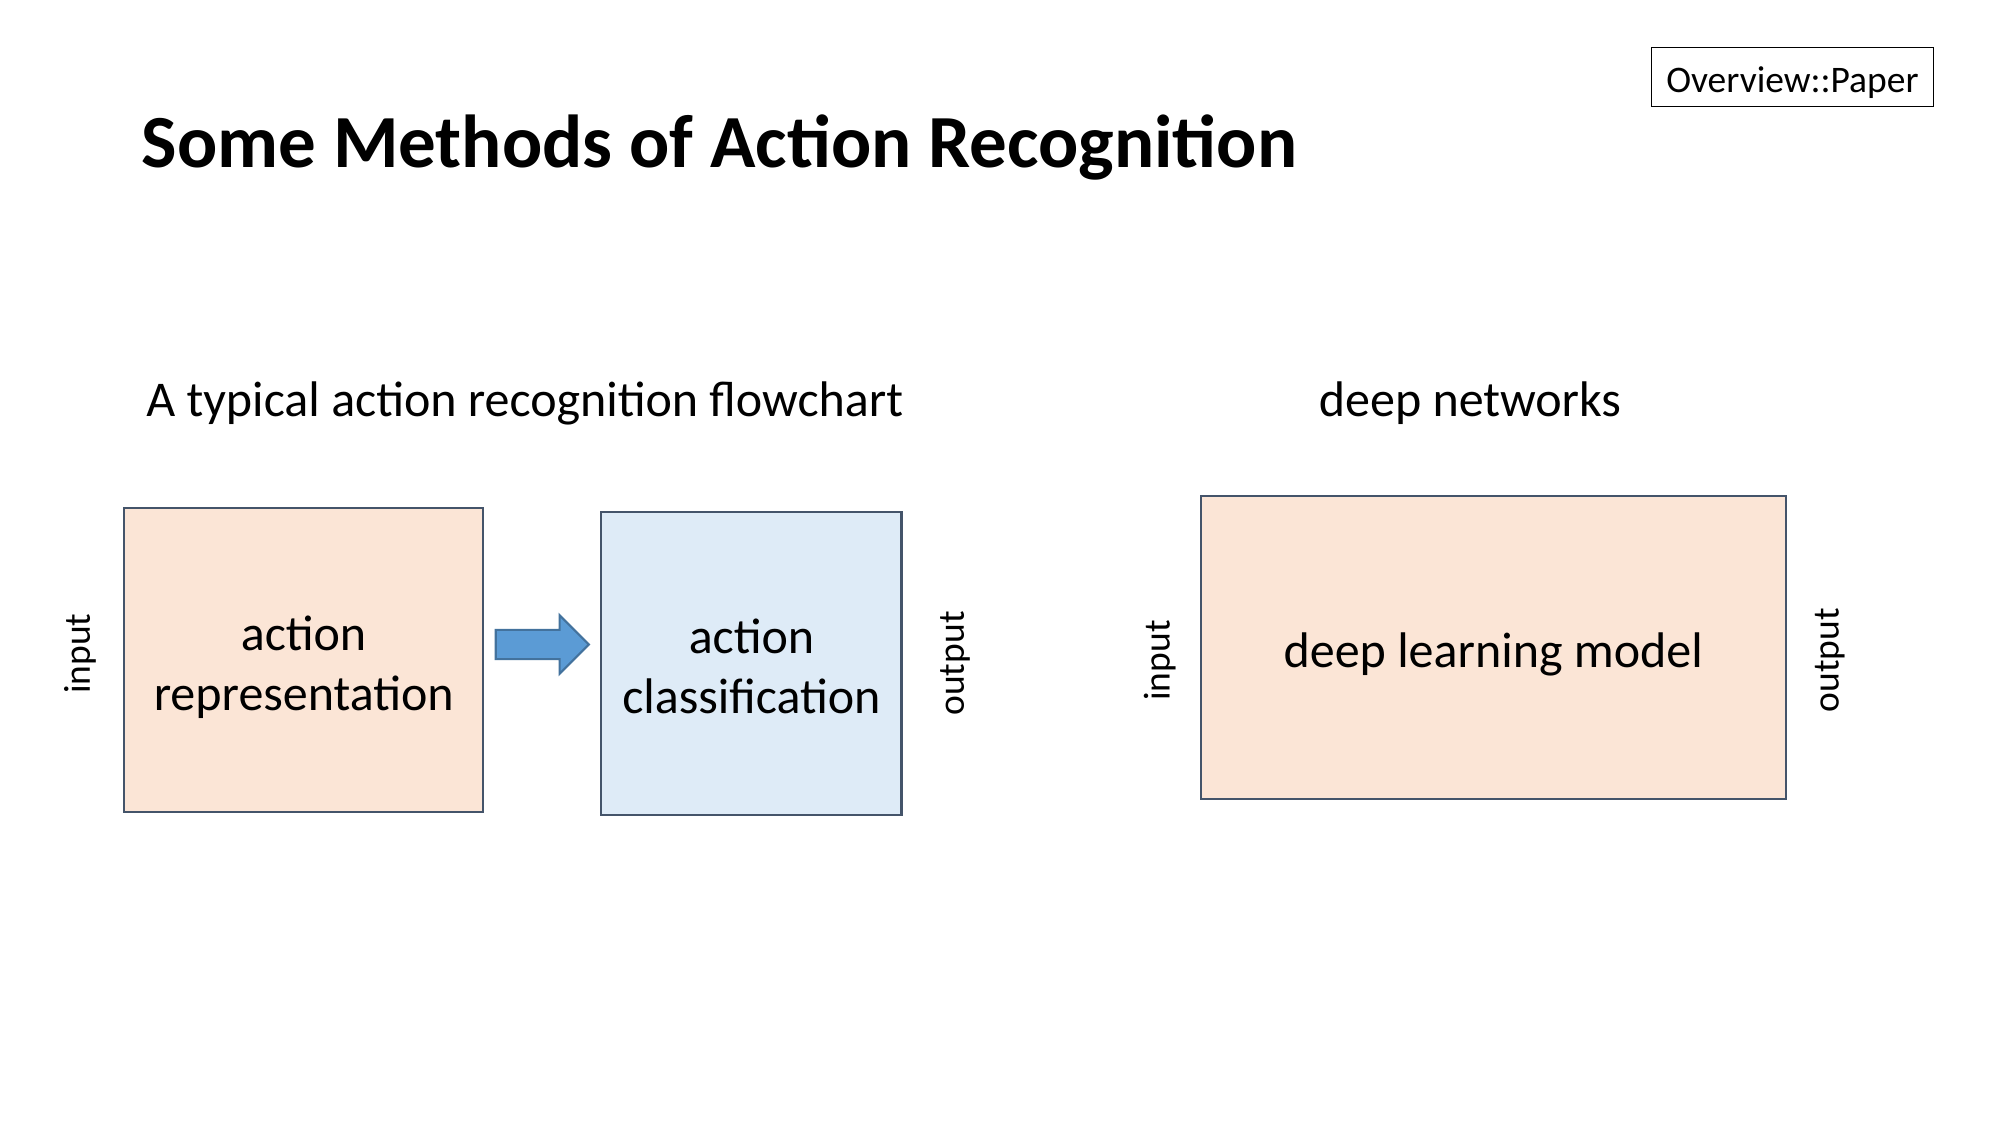

Overview::Paper
Some Methods of Action Recognition
A typical action recognition flowchart
 deep networks
deep learning model
output
input
action representation
action
classification

input
output